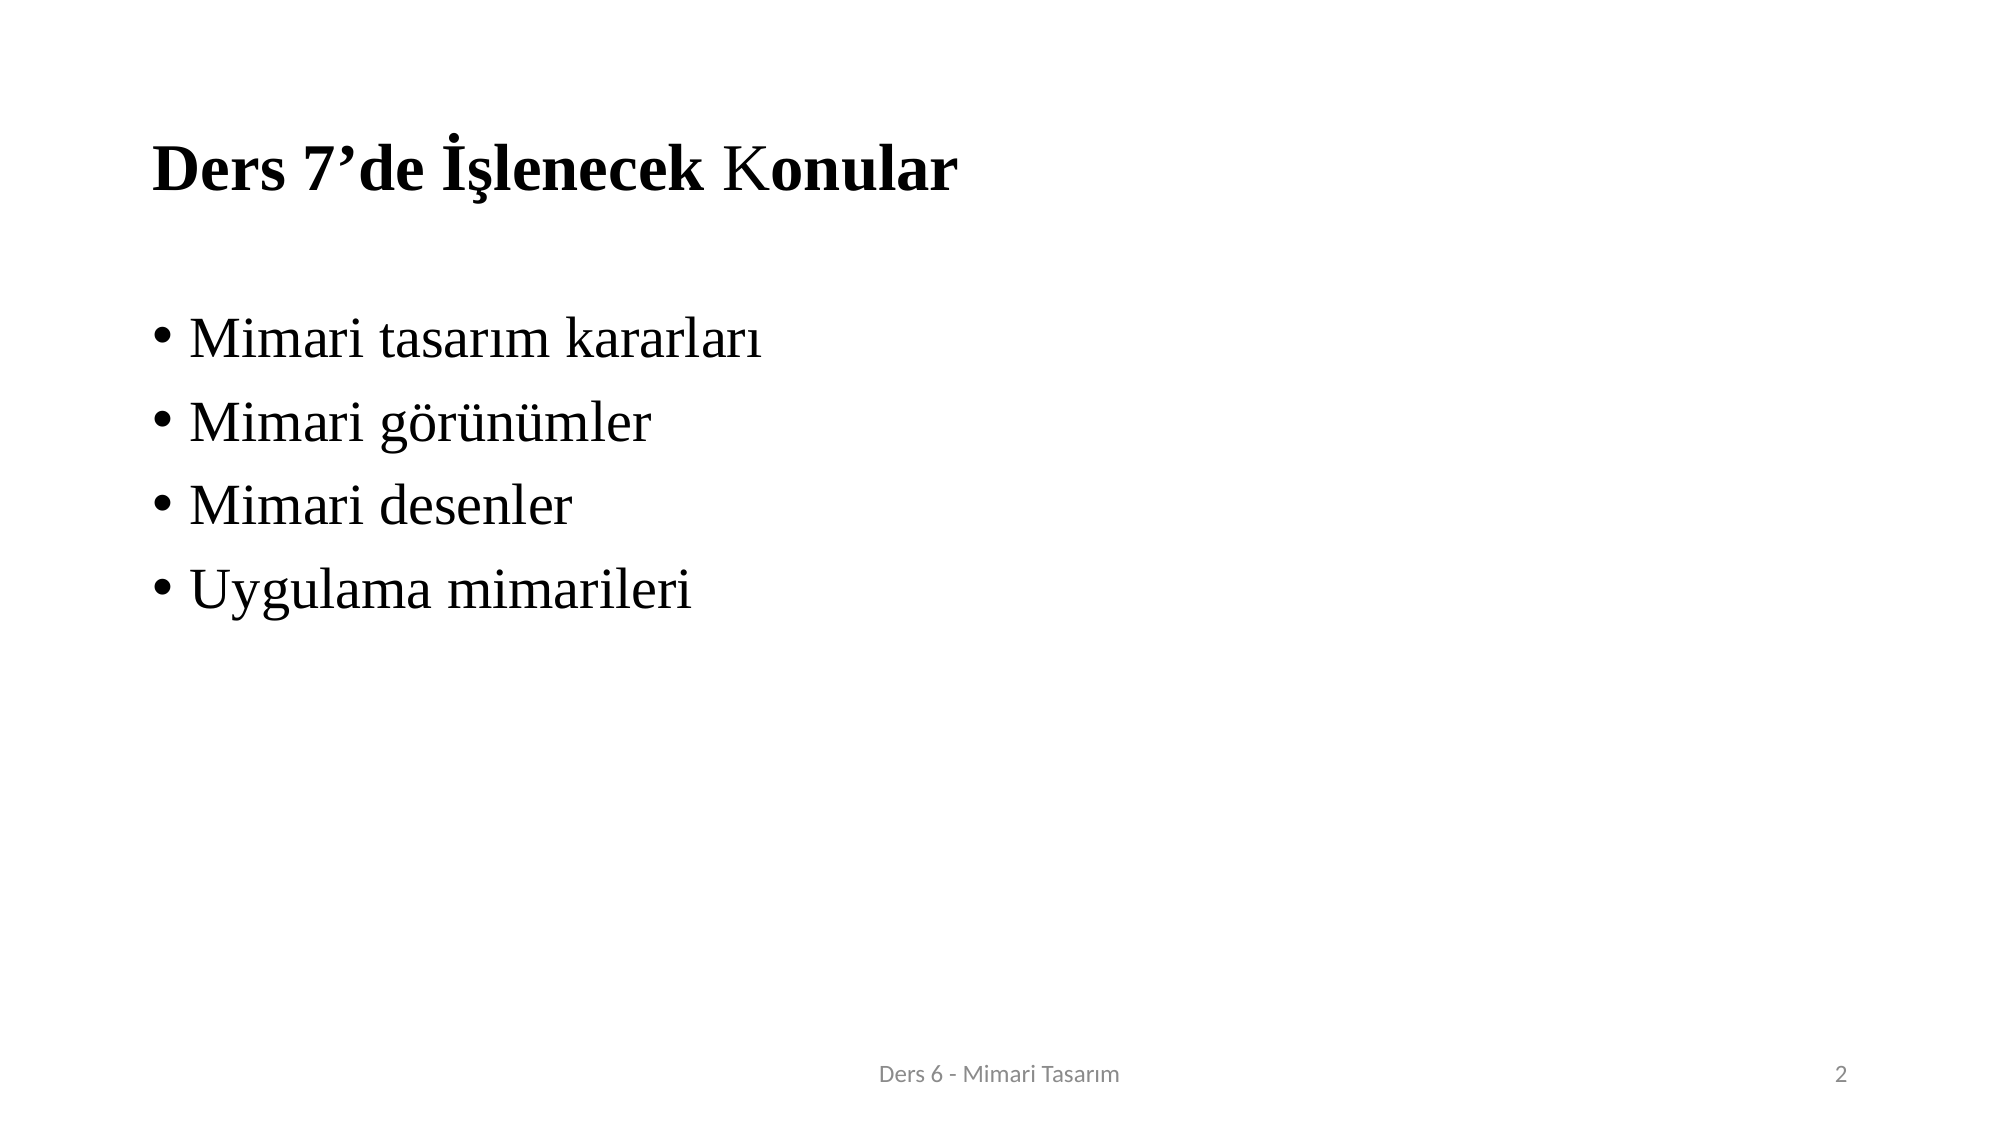

# Ders 7’de İşlenecek Konular
Mimari tasarım kararları
Mimari görünümler
Mimari desenler
Uygulama mimarileri
Ders 6 - Mimari Tasarım
2